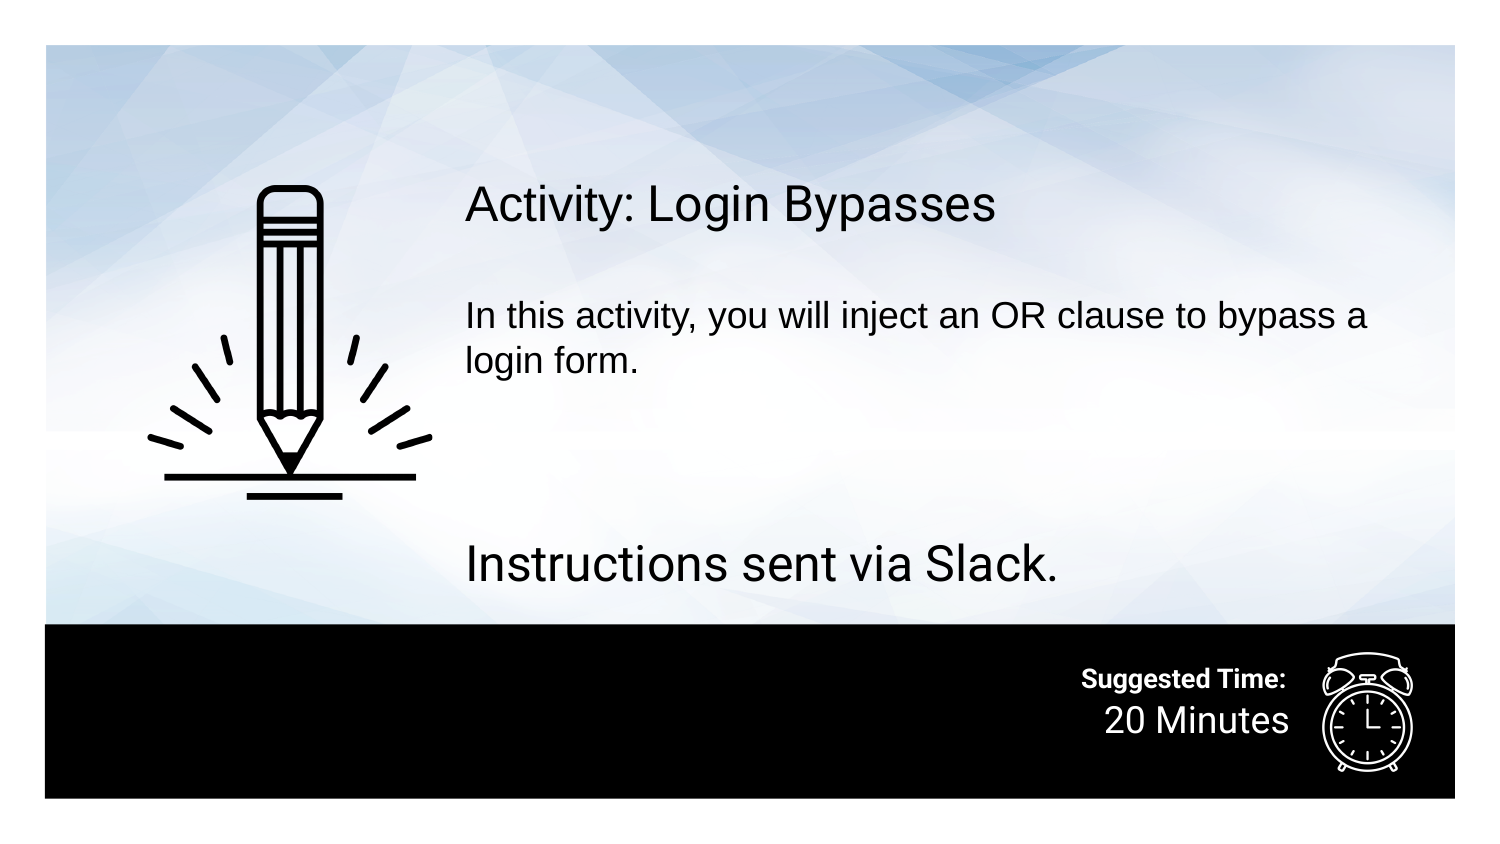

Activity: Login Bypasses

In this activity, you will inject an OR clause to bypass a login form.

Instructions sent via Slack.
# 20 Minutes